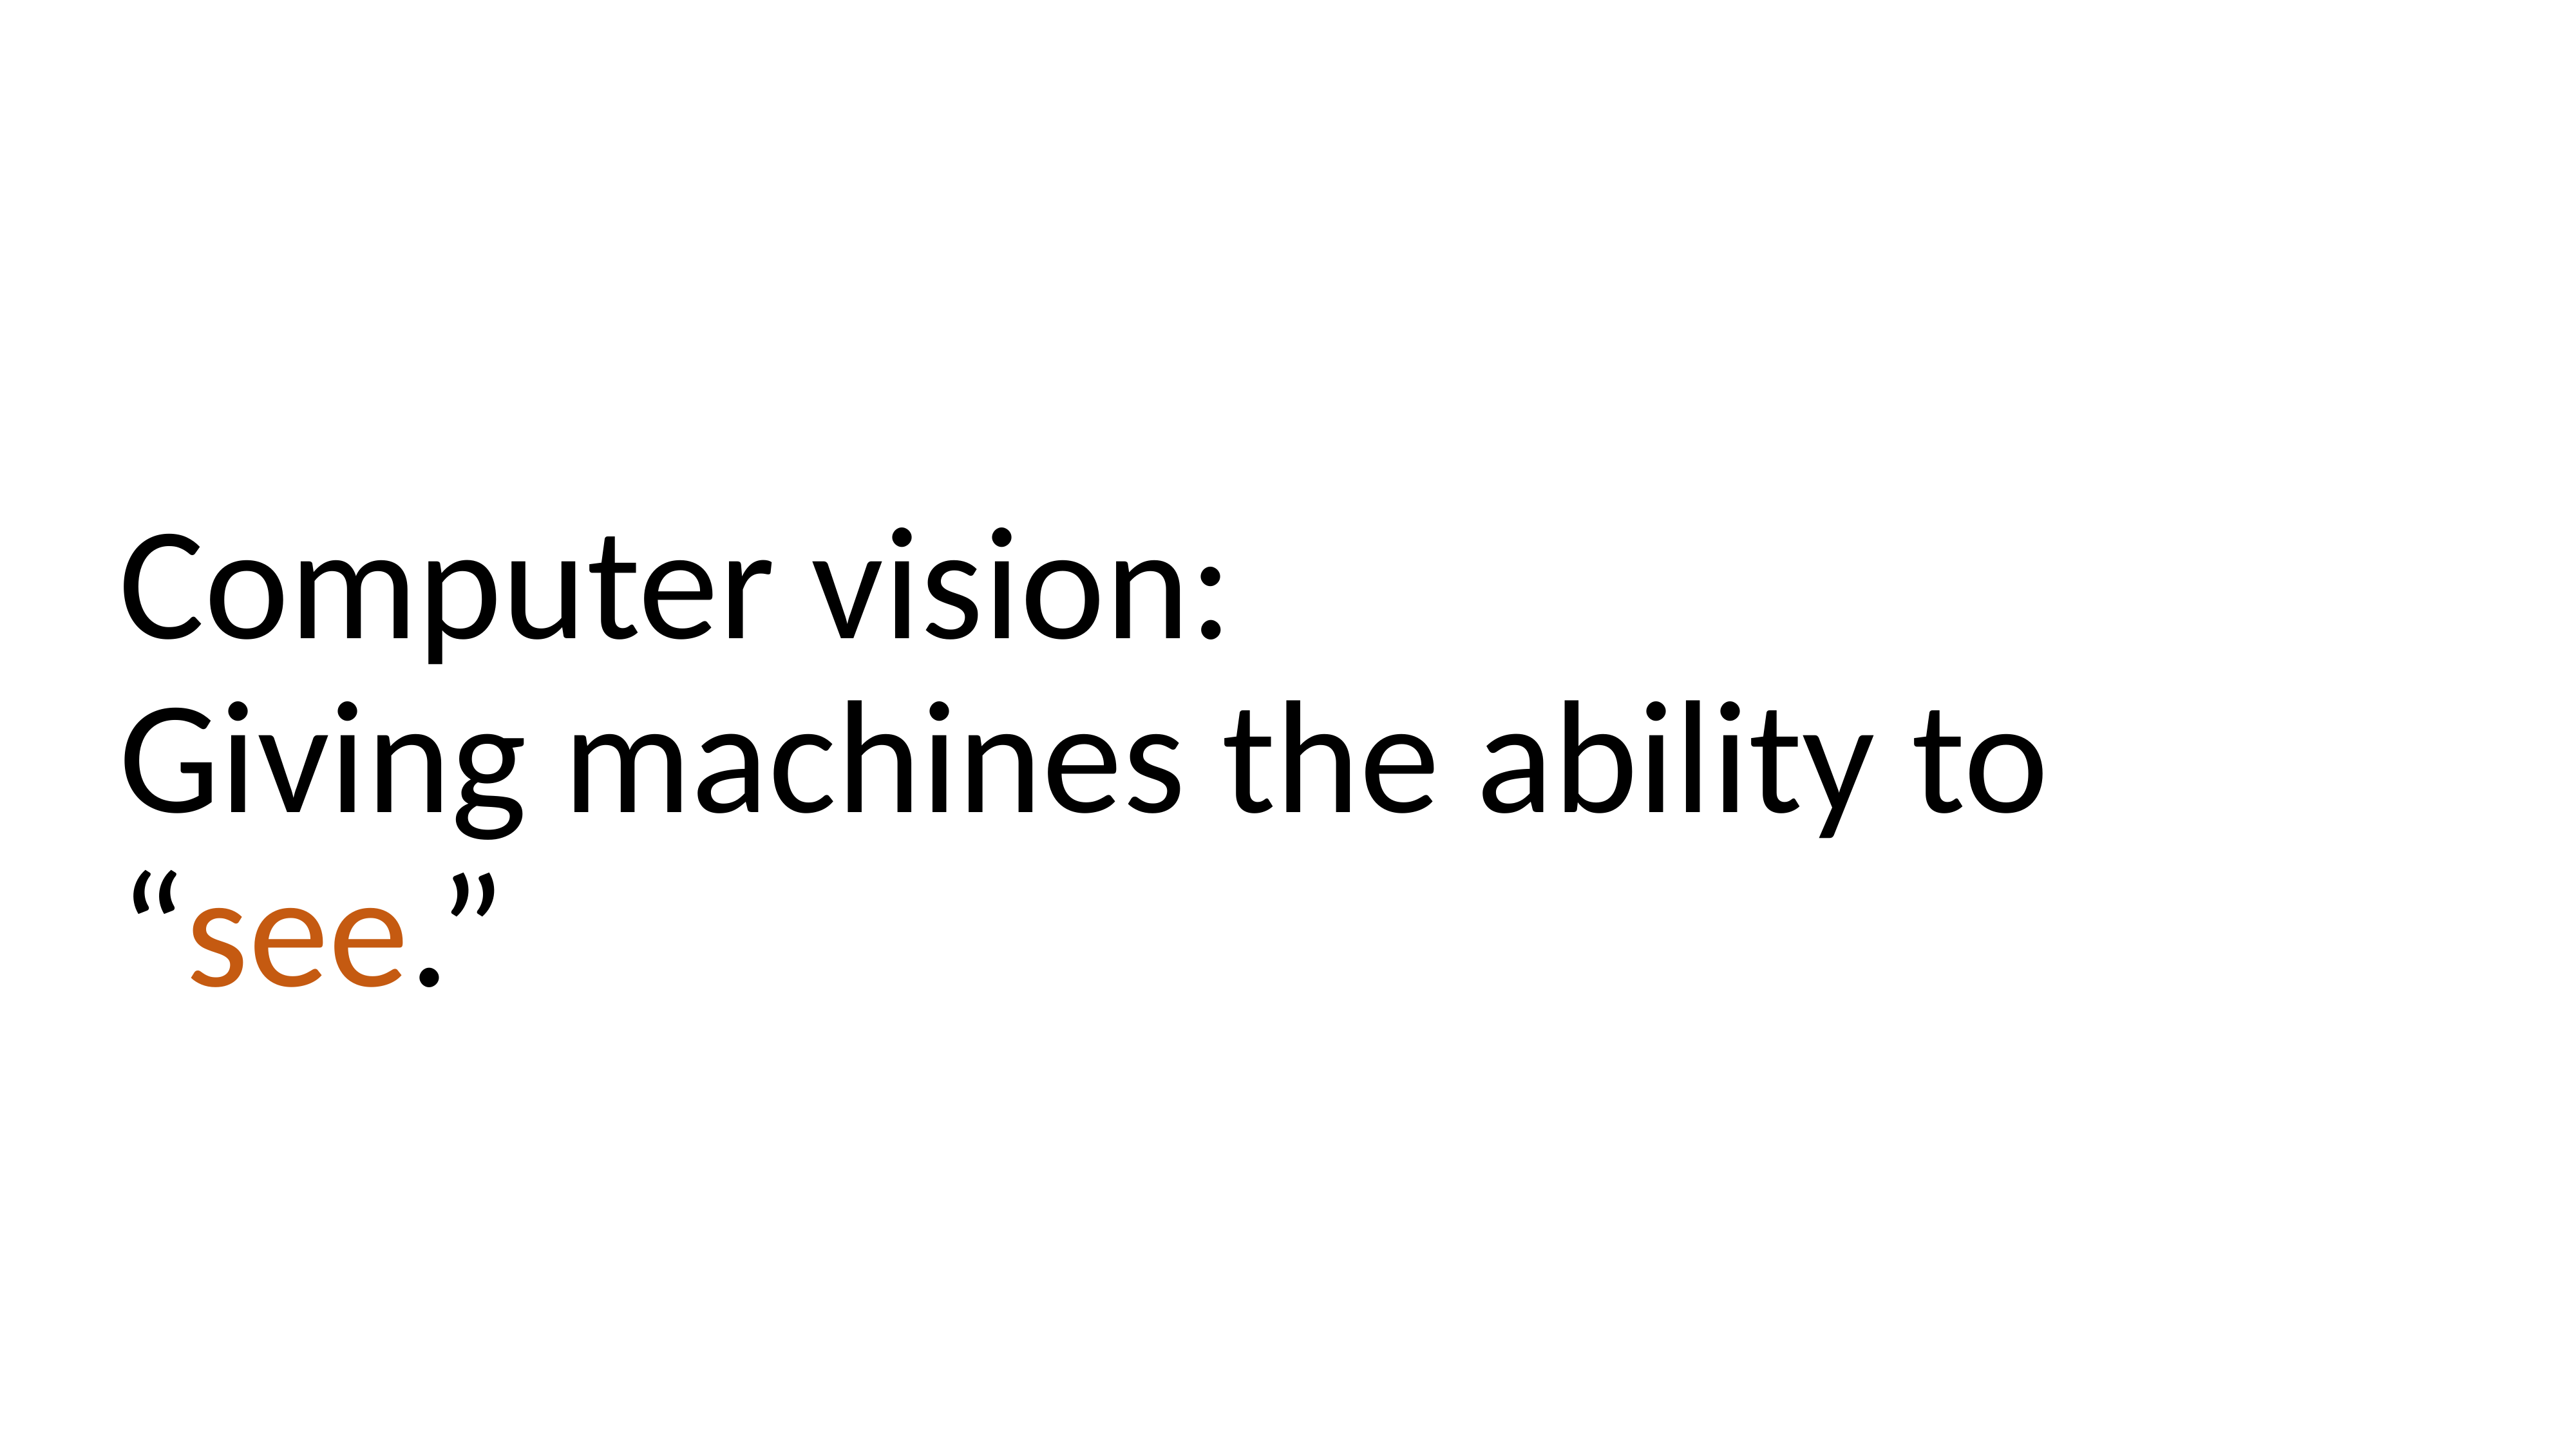

# Computer vision: Giving machines the ability to “see.”